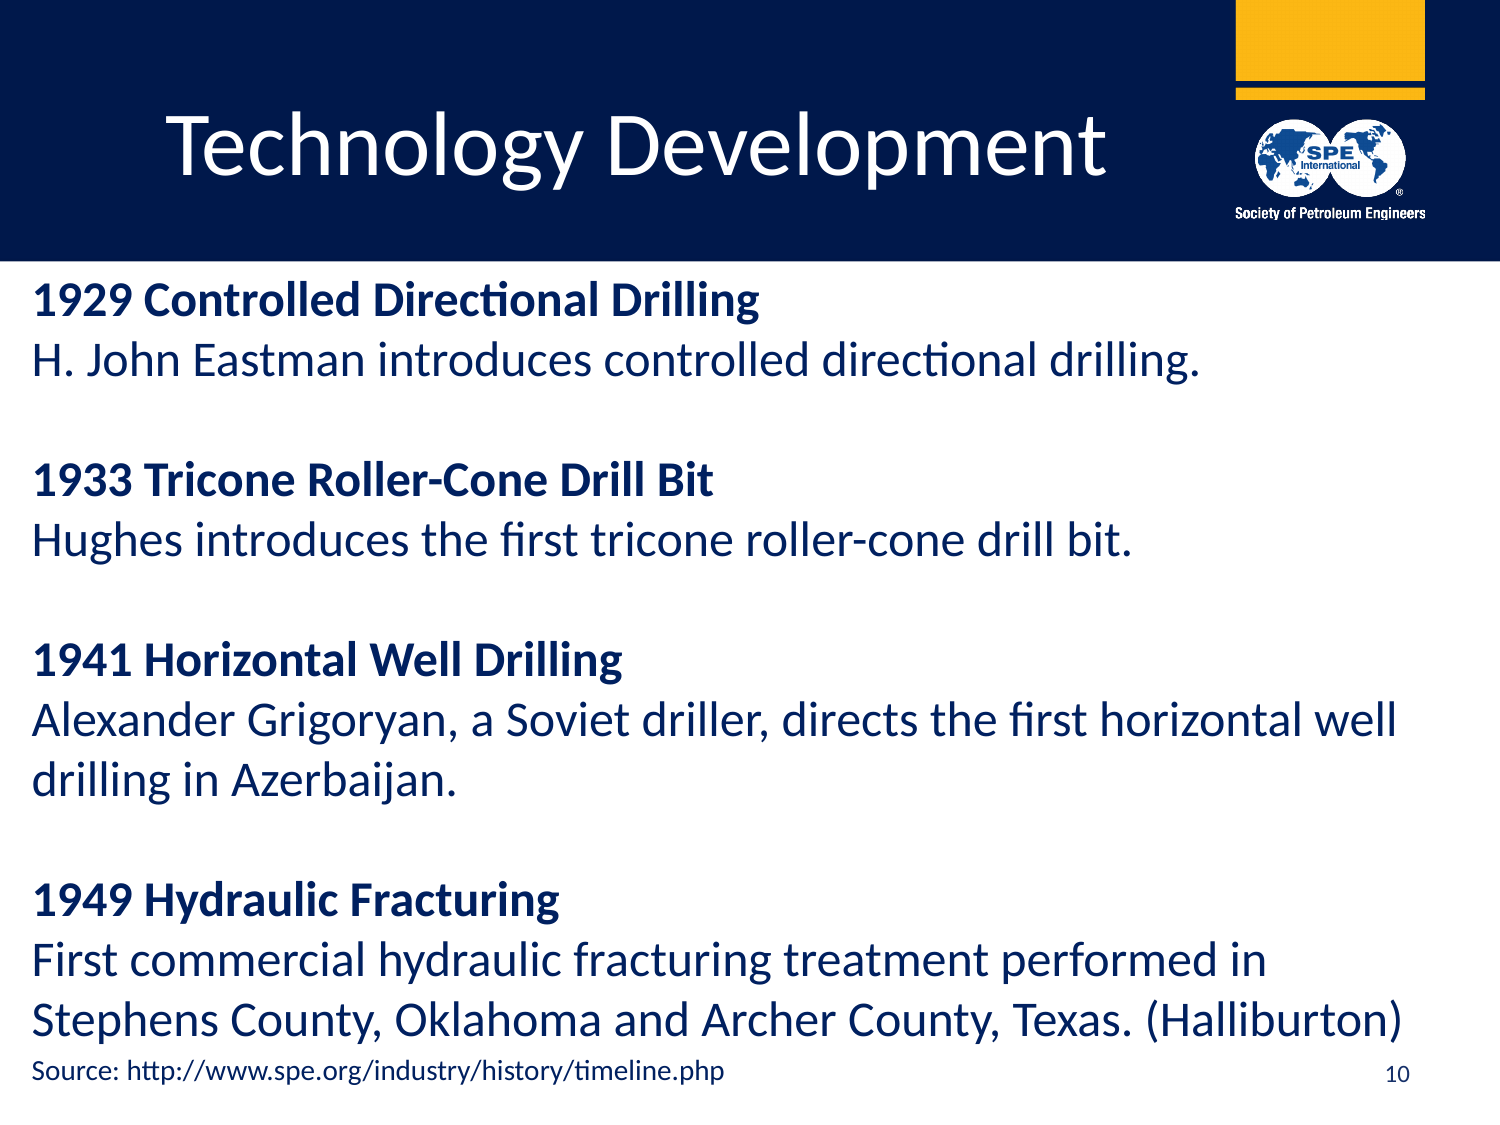

# Technology Development
1929 Controlled Directional Drilling
H. John Eastman introduces controlled directional drilling.

1933 Tricone Roller-Cone Drill Bit
Hughes introduces the first tricone roller-cone drill bit.

1941 Horizontal Well Drilling
Alexander Grigoryan, a Soviet driller, directs the first horizontal well drilling in Azerbaijan.

1949 Hydraulic Fracturing
First commercial hydraulic fracturing treatment performed in Stephens County, Oklahoma and Archer County, Texas. (Halliburton)
10
Source: http://www.spe.org/industry/history/timeline.php